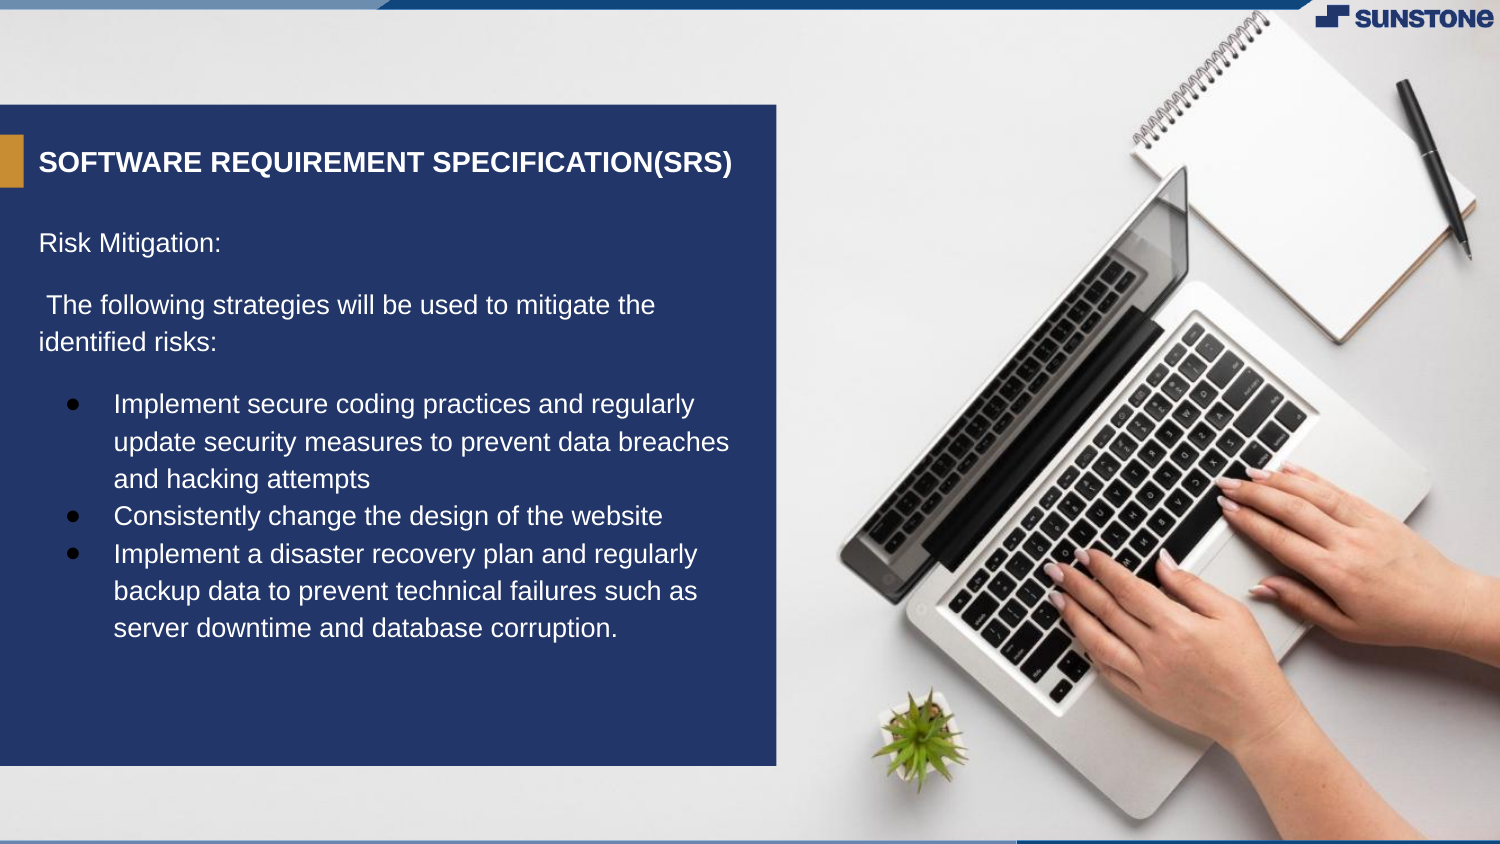

# SOFTWARE REQUIREMENT SPECIFICATION(SRS)
Risk Mitigation:
 The following strategies will be used to mitigate the identified risks:
Implement secure coding practices and regularly update security measures to prevent data breaches and hacking attempts
Consistently change the design of the website
Implement a disaster recovery plan and regularly backup data to prevent technical failures such as server downtime and database corruption.